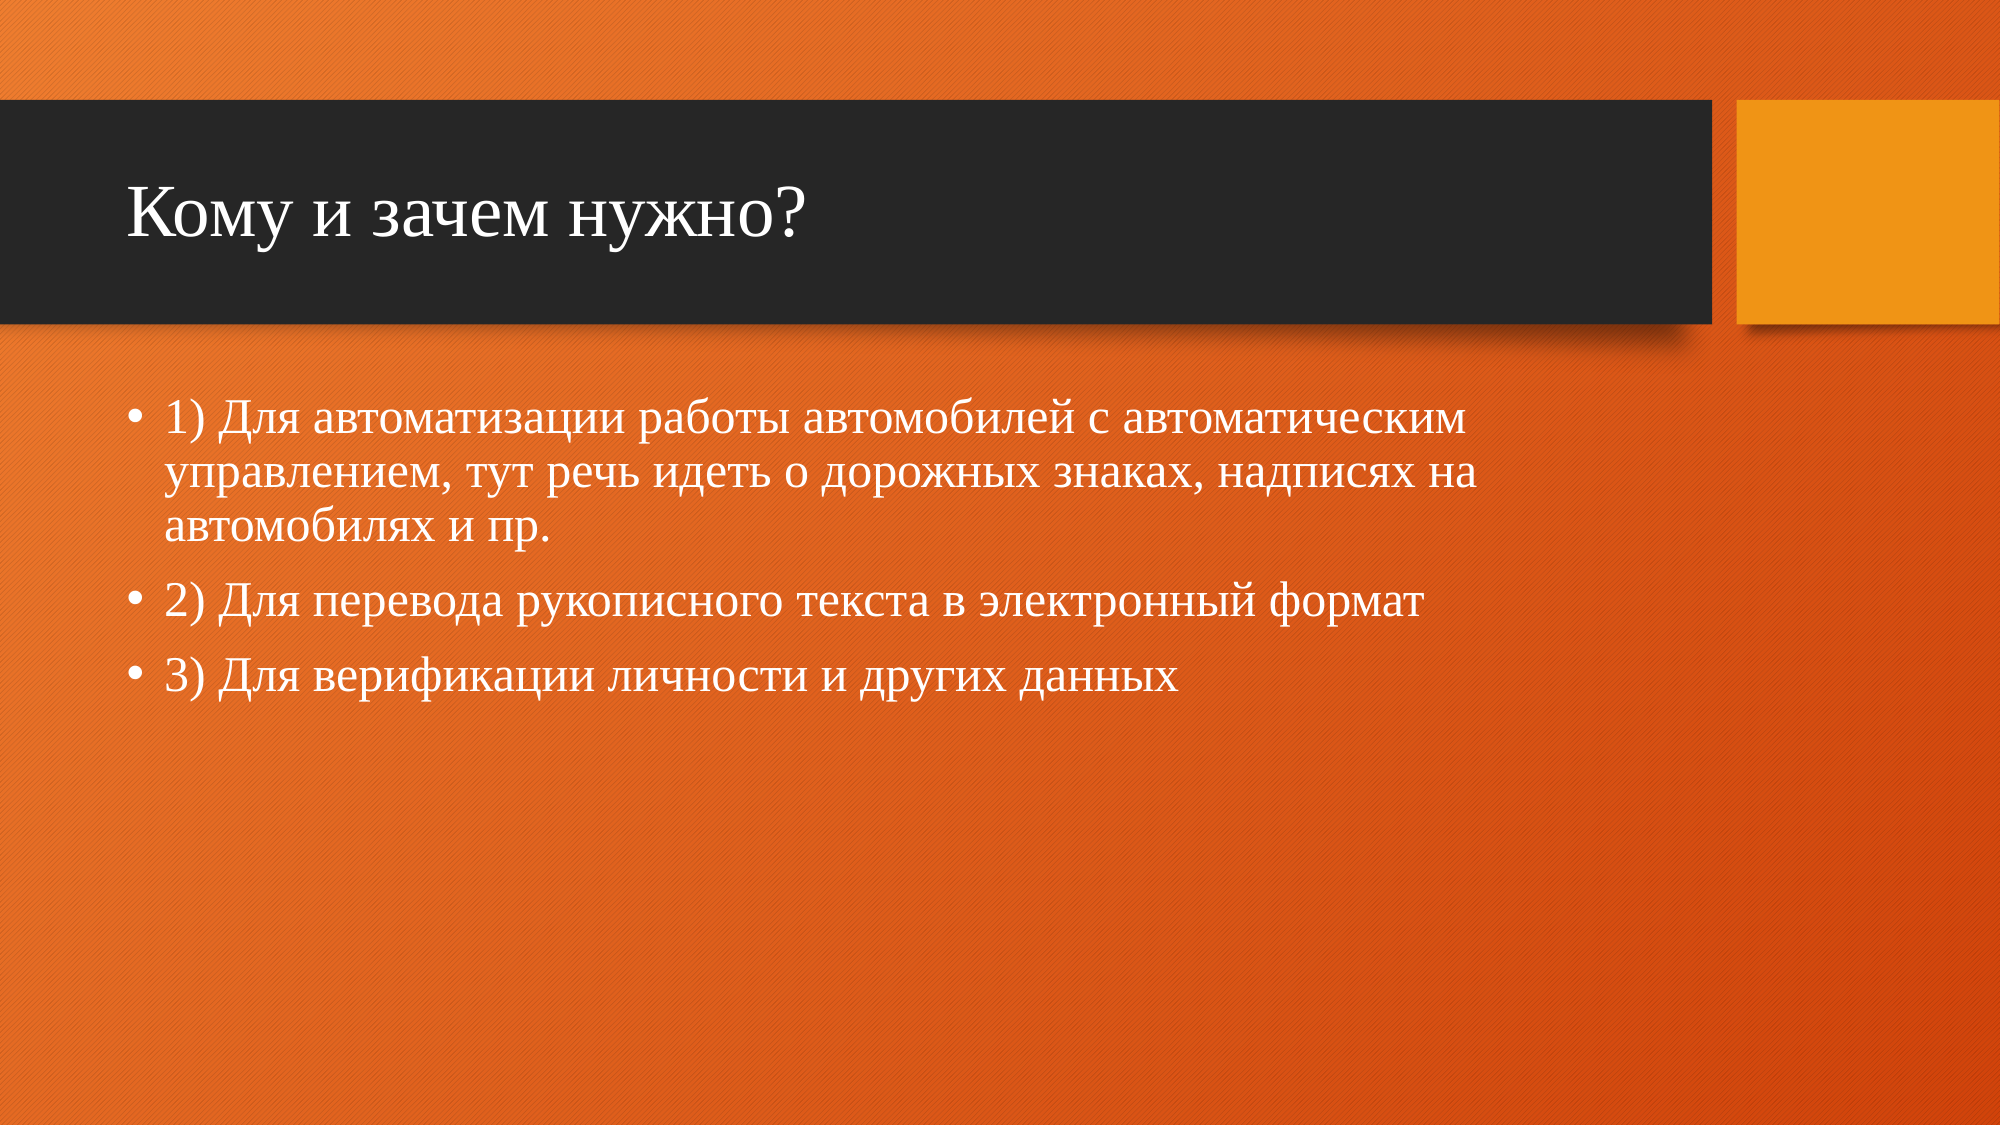

# Кому и зачем нужно?
1) Для автоматизации работы автомобилей с автоматическим управлением, тут речь идеть о дорожных знаках, надписях на автомобилях и пр.
2) Для перевода рукописного текста в электронный формат
3) Для верификации личности и других данных